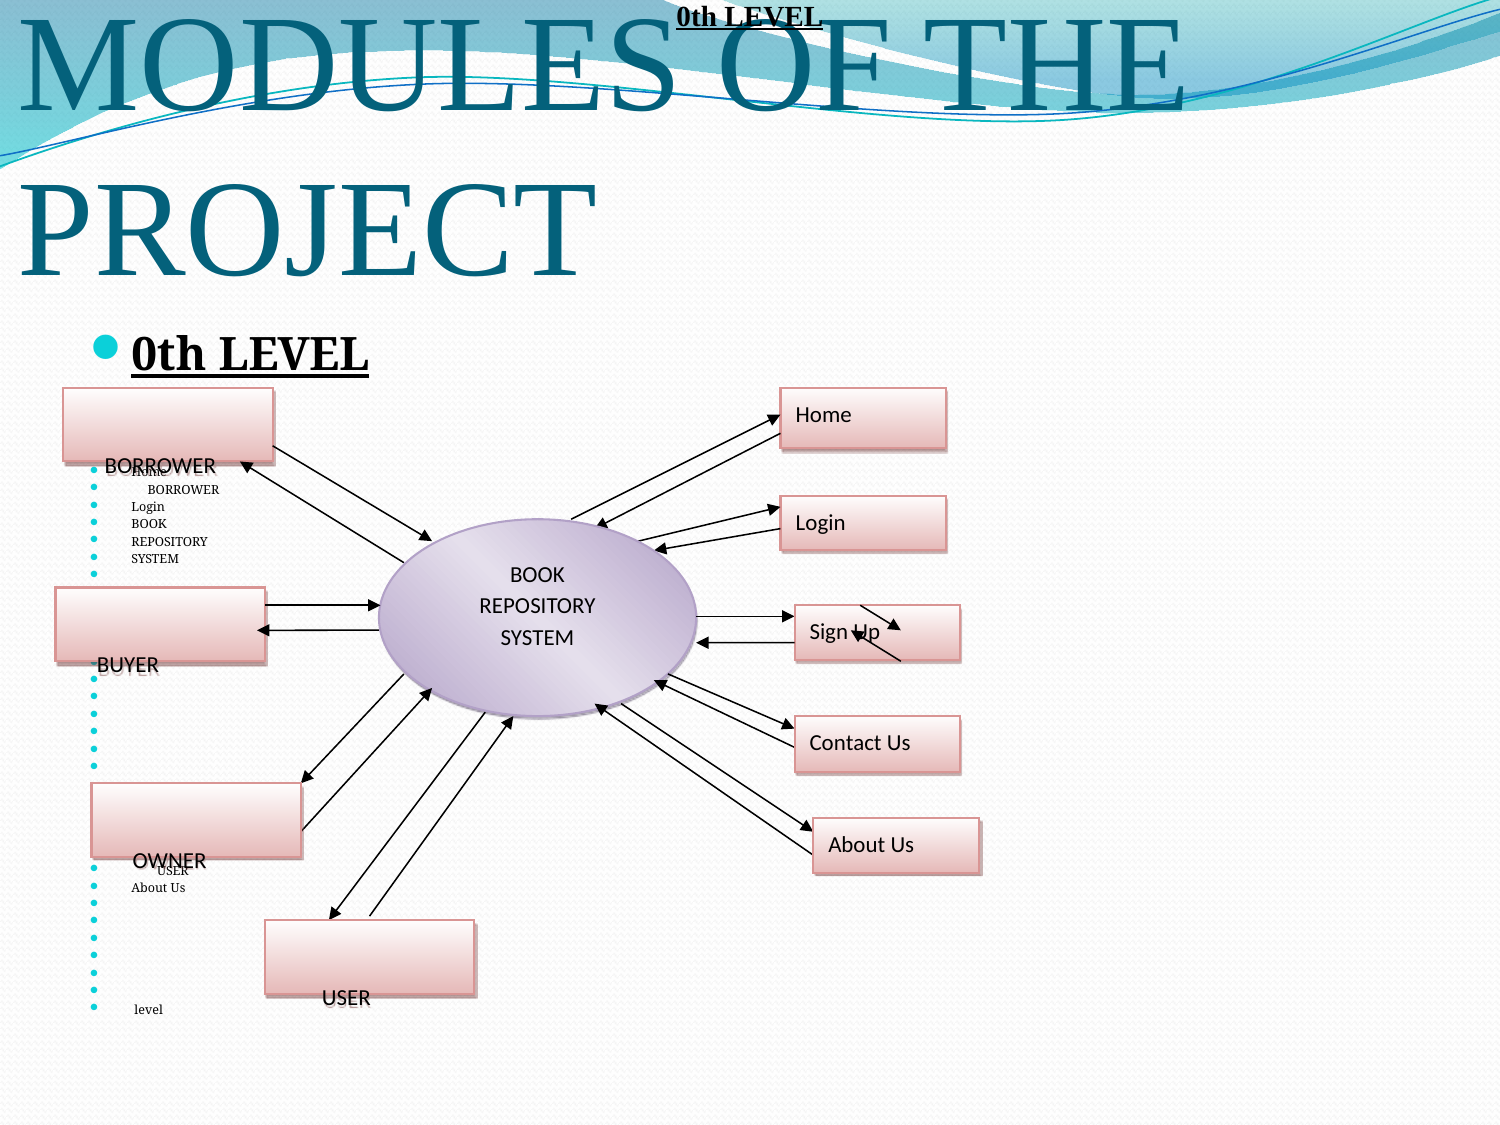

0th LEVEL

# MODULES OF THE PROJECT

0th LEVEL

Home
     BORROWER
Login
BOOK
REPOSITORY
SYSTEM

     BUYER
Sign Up

Contact Us

     OWNER
        USER
About Us

 level
     BORROWER
Home
Login
BOOK
REPOSITORY
SYSTEM

     BUYER
Sign Up
Contact Us
     OWNER
About Us
        USER